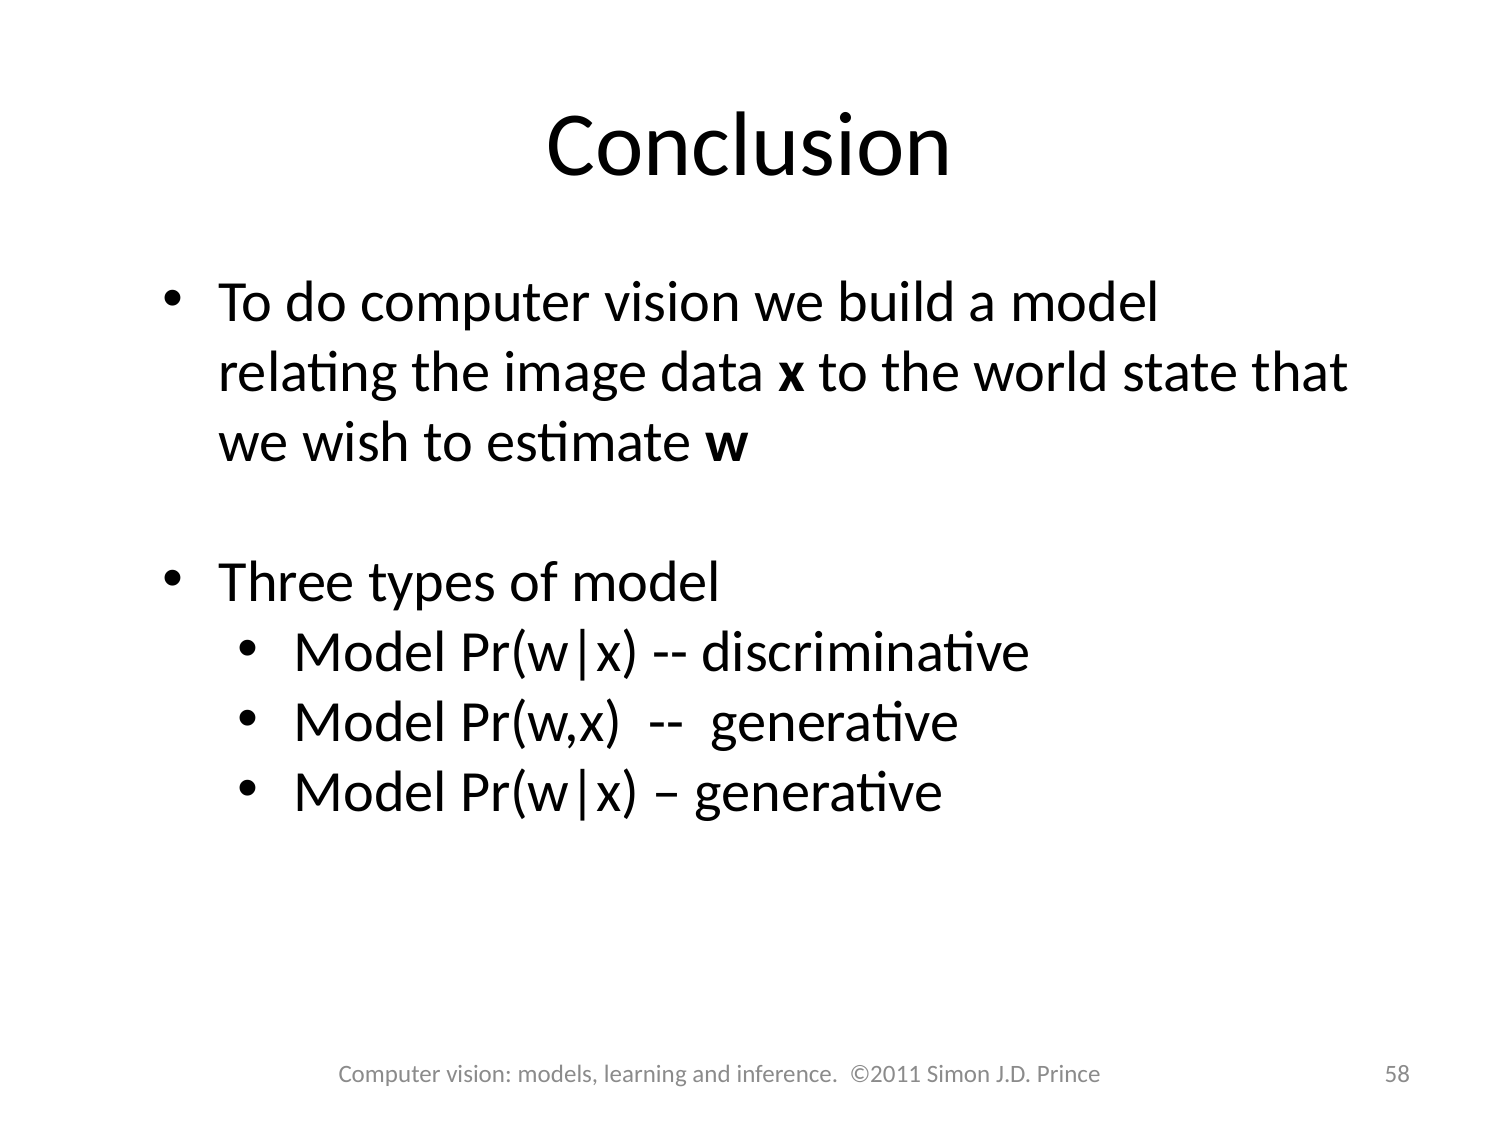

# Conclusion
To do computer vision we build a model relating the image data x to the world state that we wish to estimate w

Three types of model
Model Pr(w|x) -- discriminative
Model Pr(w,x)  --  generative
Model Pr(w|x) – generative

Computer vision: models, learning and inference.  ©2011 Simon J.D. Prince
58